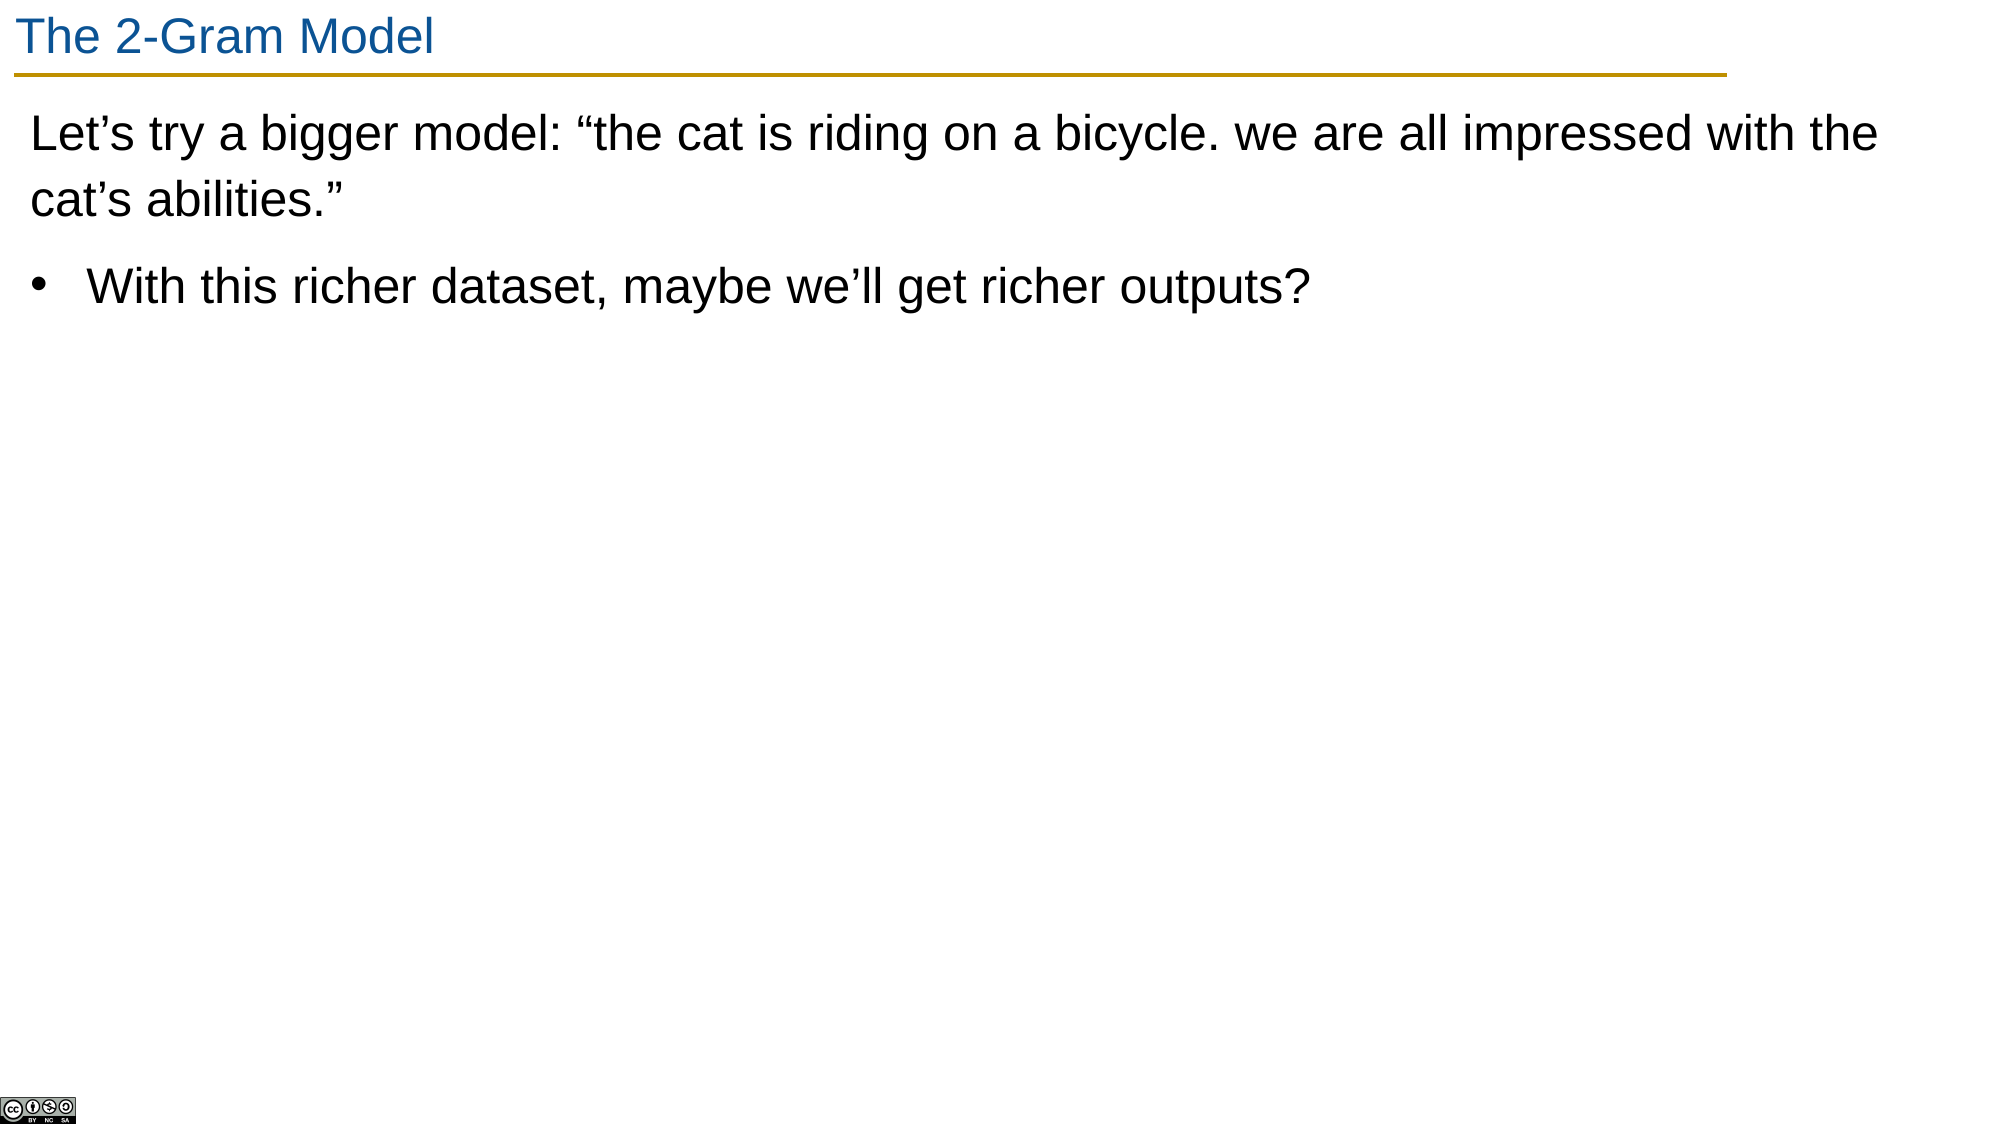

# The 2-Gram Model
Let’s try a bigger model: “the cat is riding on a bicycle. we are all impressed with the cat’s abilities.”
With this richer dataset, maybe we’ll get richer outputs?